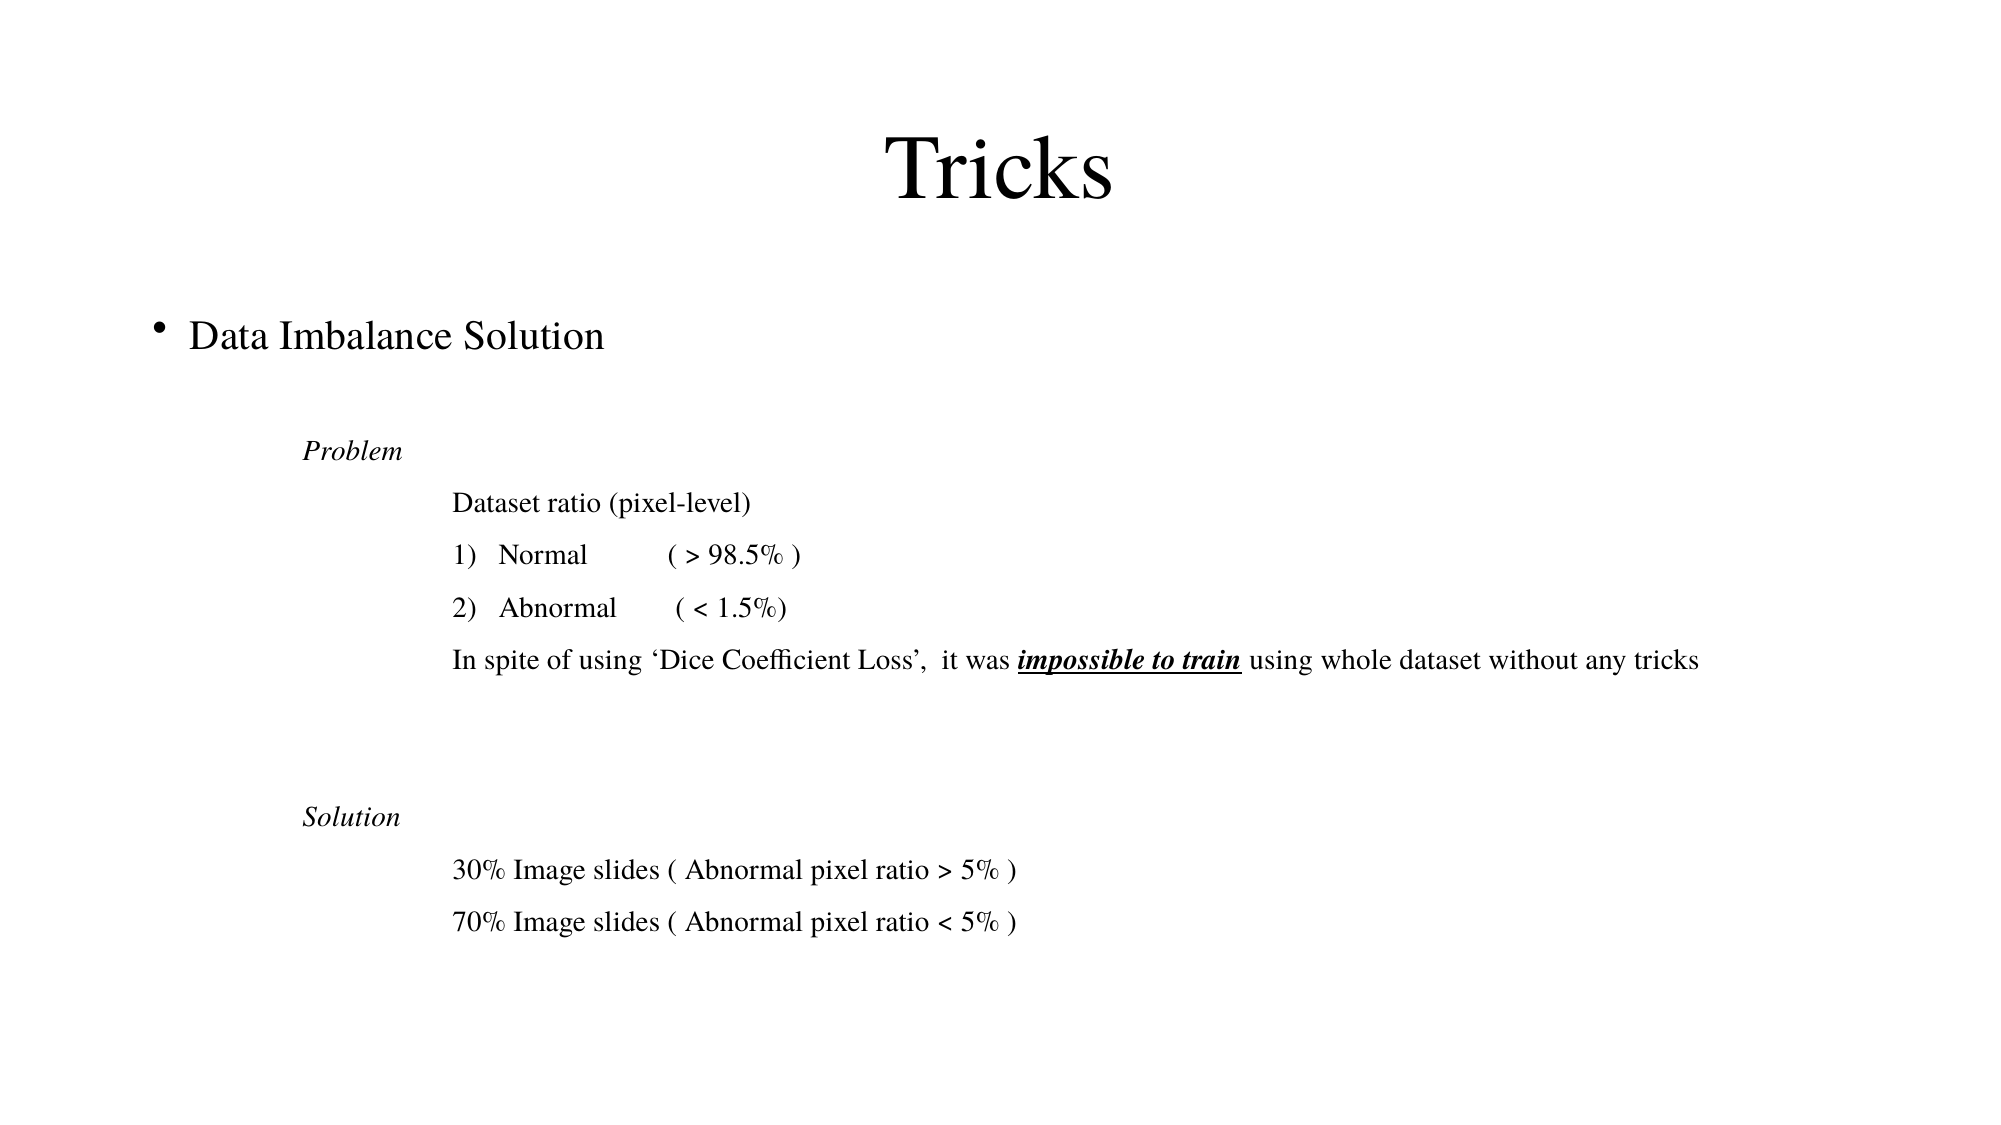

# Tricks
Data Imbalance Solution

	Problem
		Dataset ratio (pixel-level)
		1)   Normal 	         ( > 98.5% )
		2)   Abnormal        ( < 1.5%)
		In spite of using ‘Dice Coefficient Loss’,  it was impossible to train using whole dataset without any tricks

	Solution
		30% Image slides ( Abnormal pixel ratio > 5% )
		70% Image slides ( Abnormal pixel ratio < 5% )